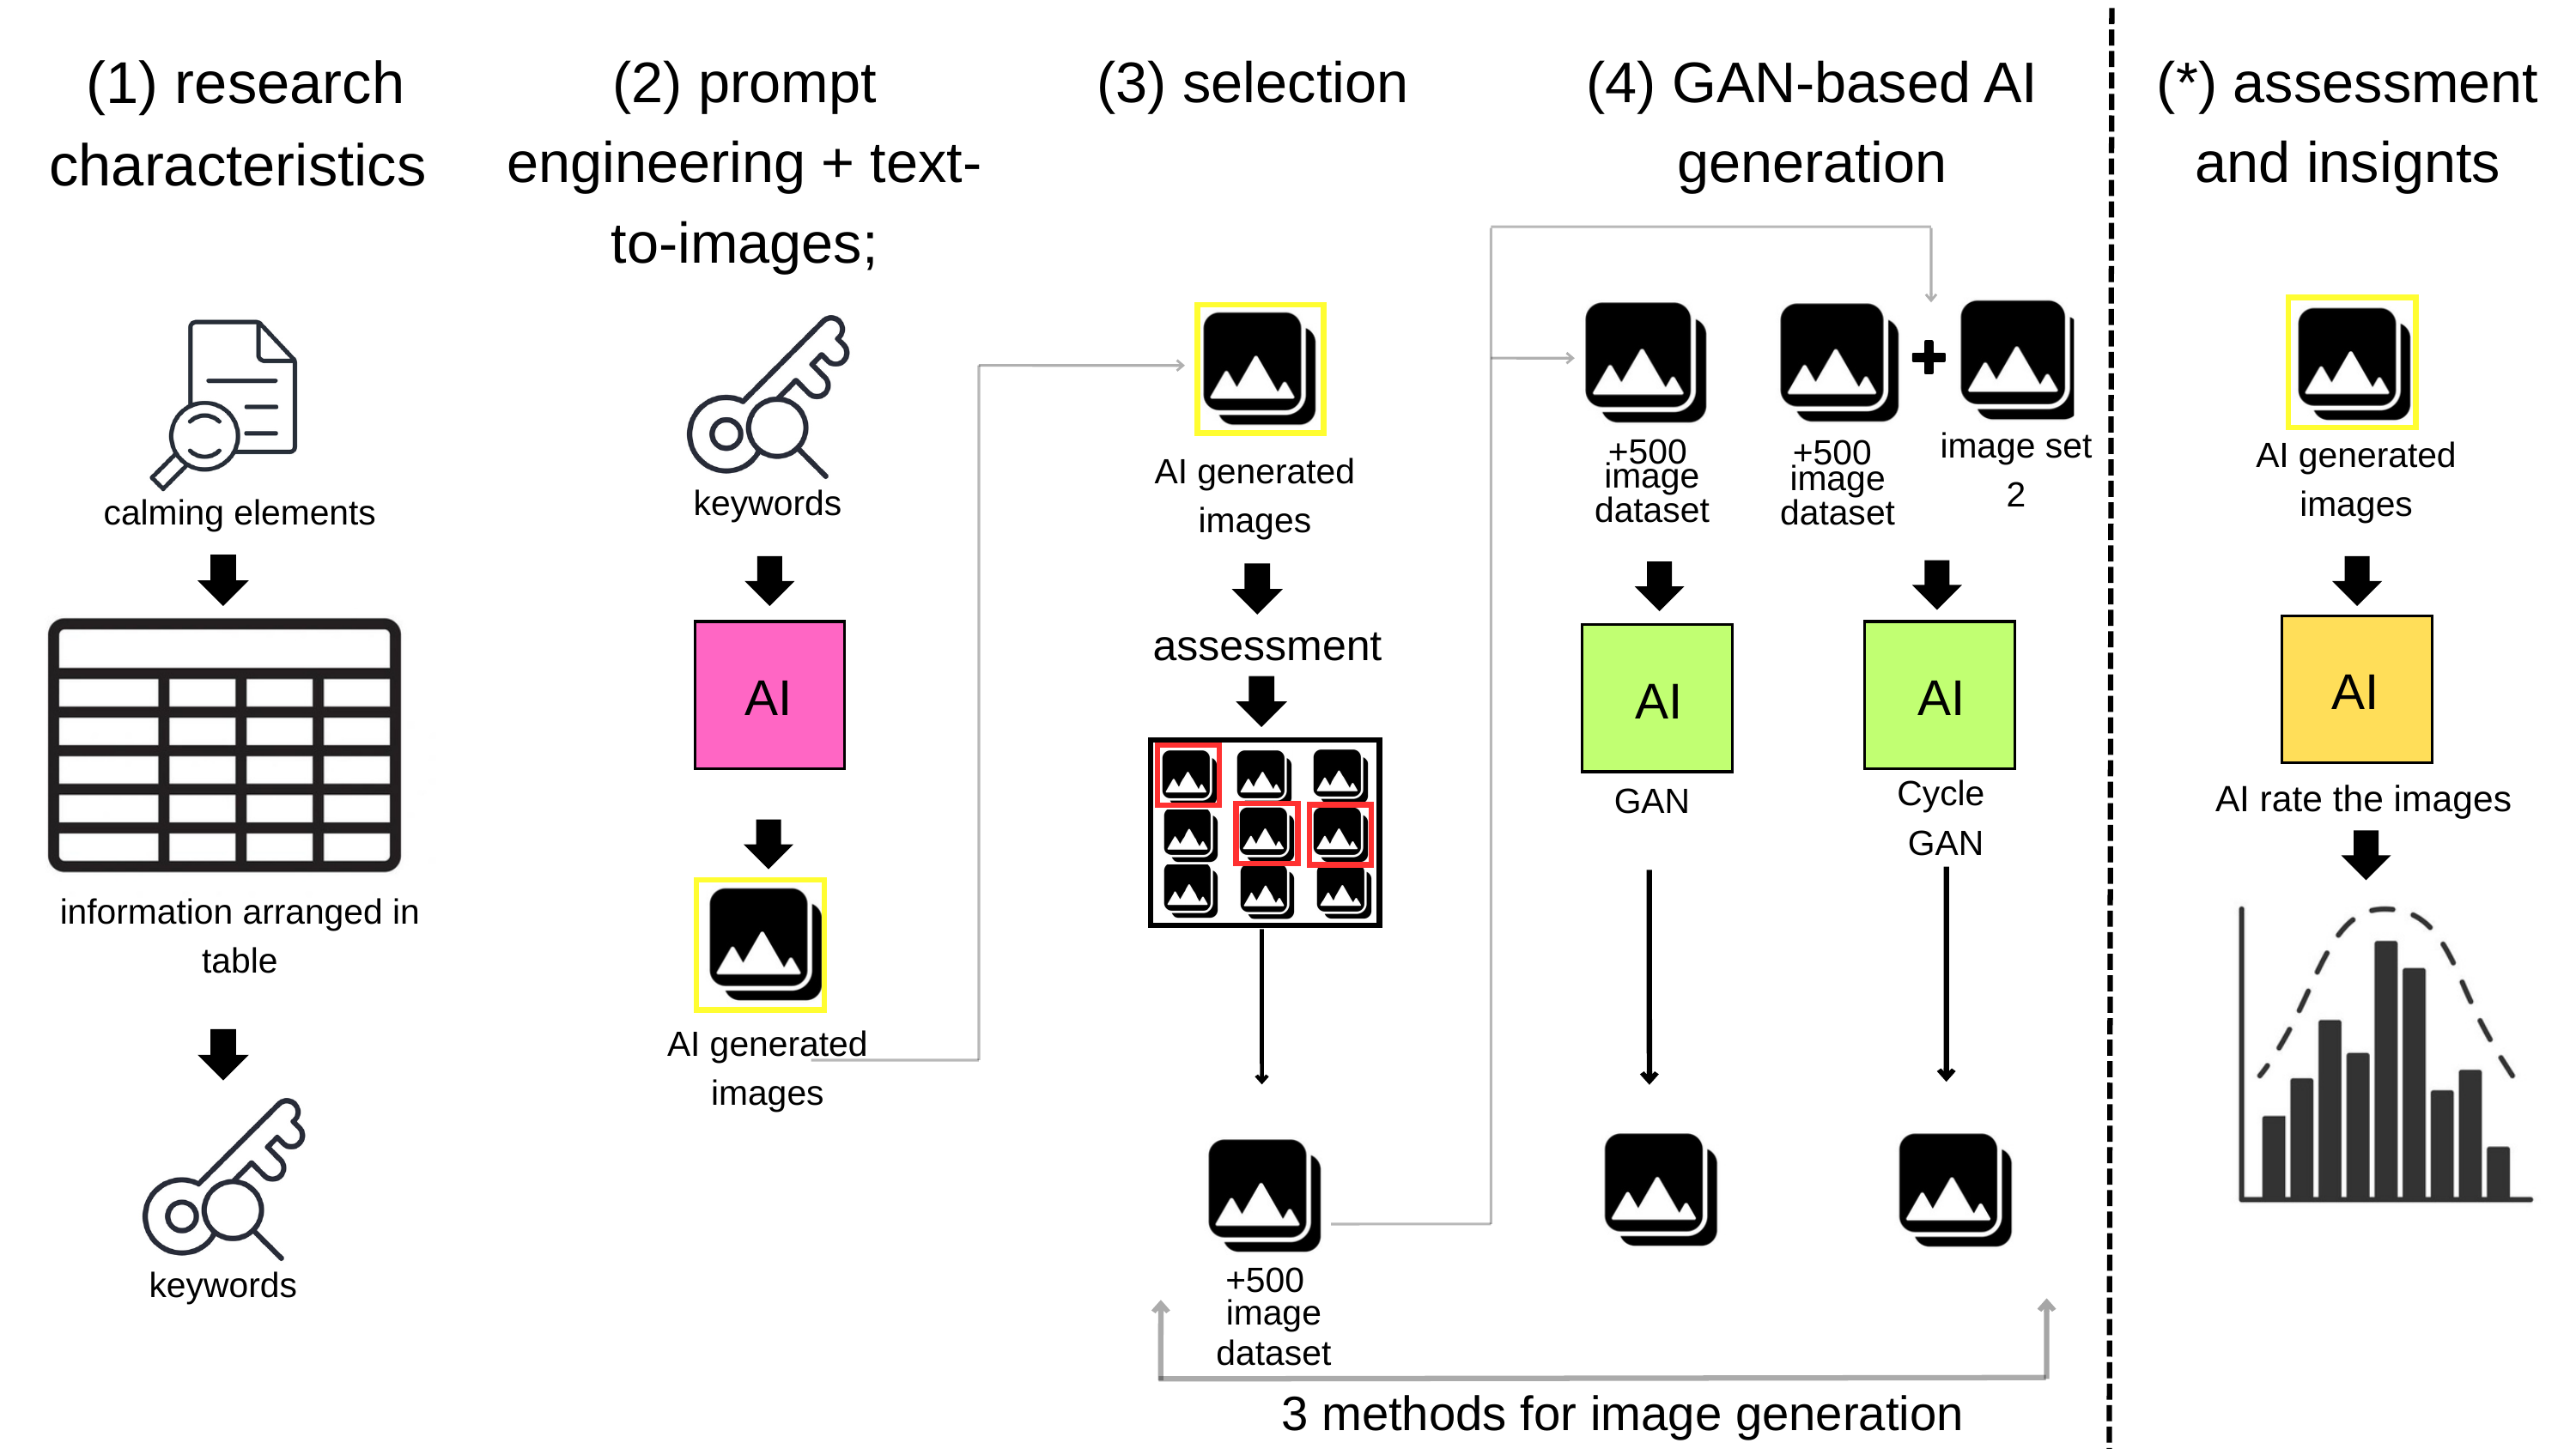

(1) research characteristics
(2) prompt engineering + text-to-images;
(3) selection
(4) GAN-based AI generation
(*) assessment and insignts

image set 2
+500
+500
AI generated images
AI generated images
image dataset
image dataset
keywords
calming elements

assessment

AI
AI
AI
AI

AI
AI
AI
AI
AI
AI
AI
AI

Cycle
GAN
AI rate the images
GAN

information arranged in table

AI generated images

+500
keywords
image dataset

3 methods for image generation